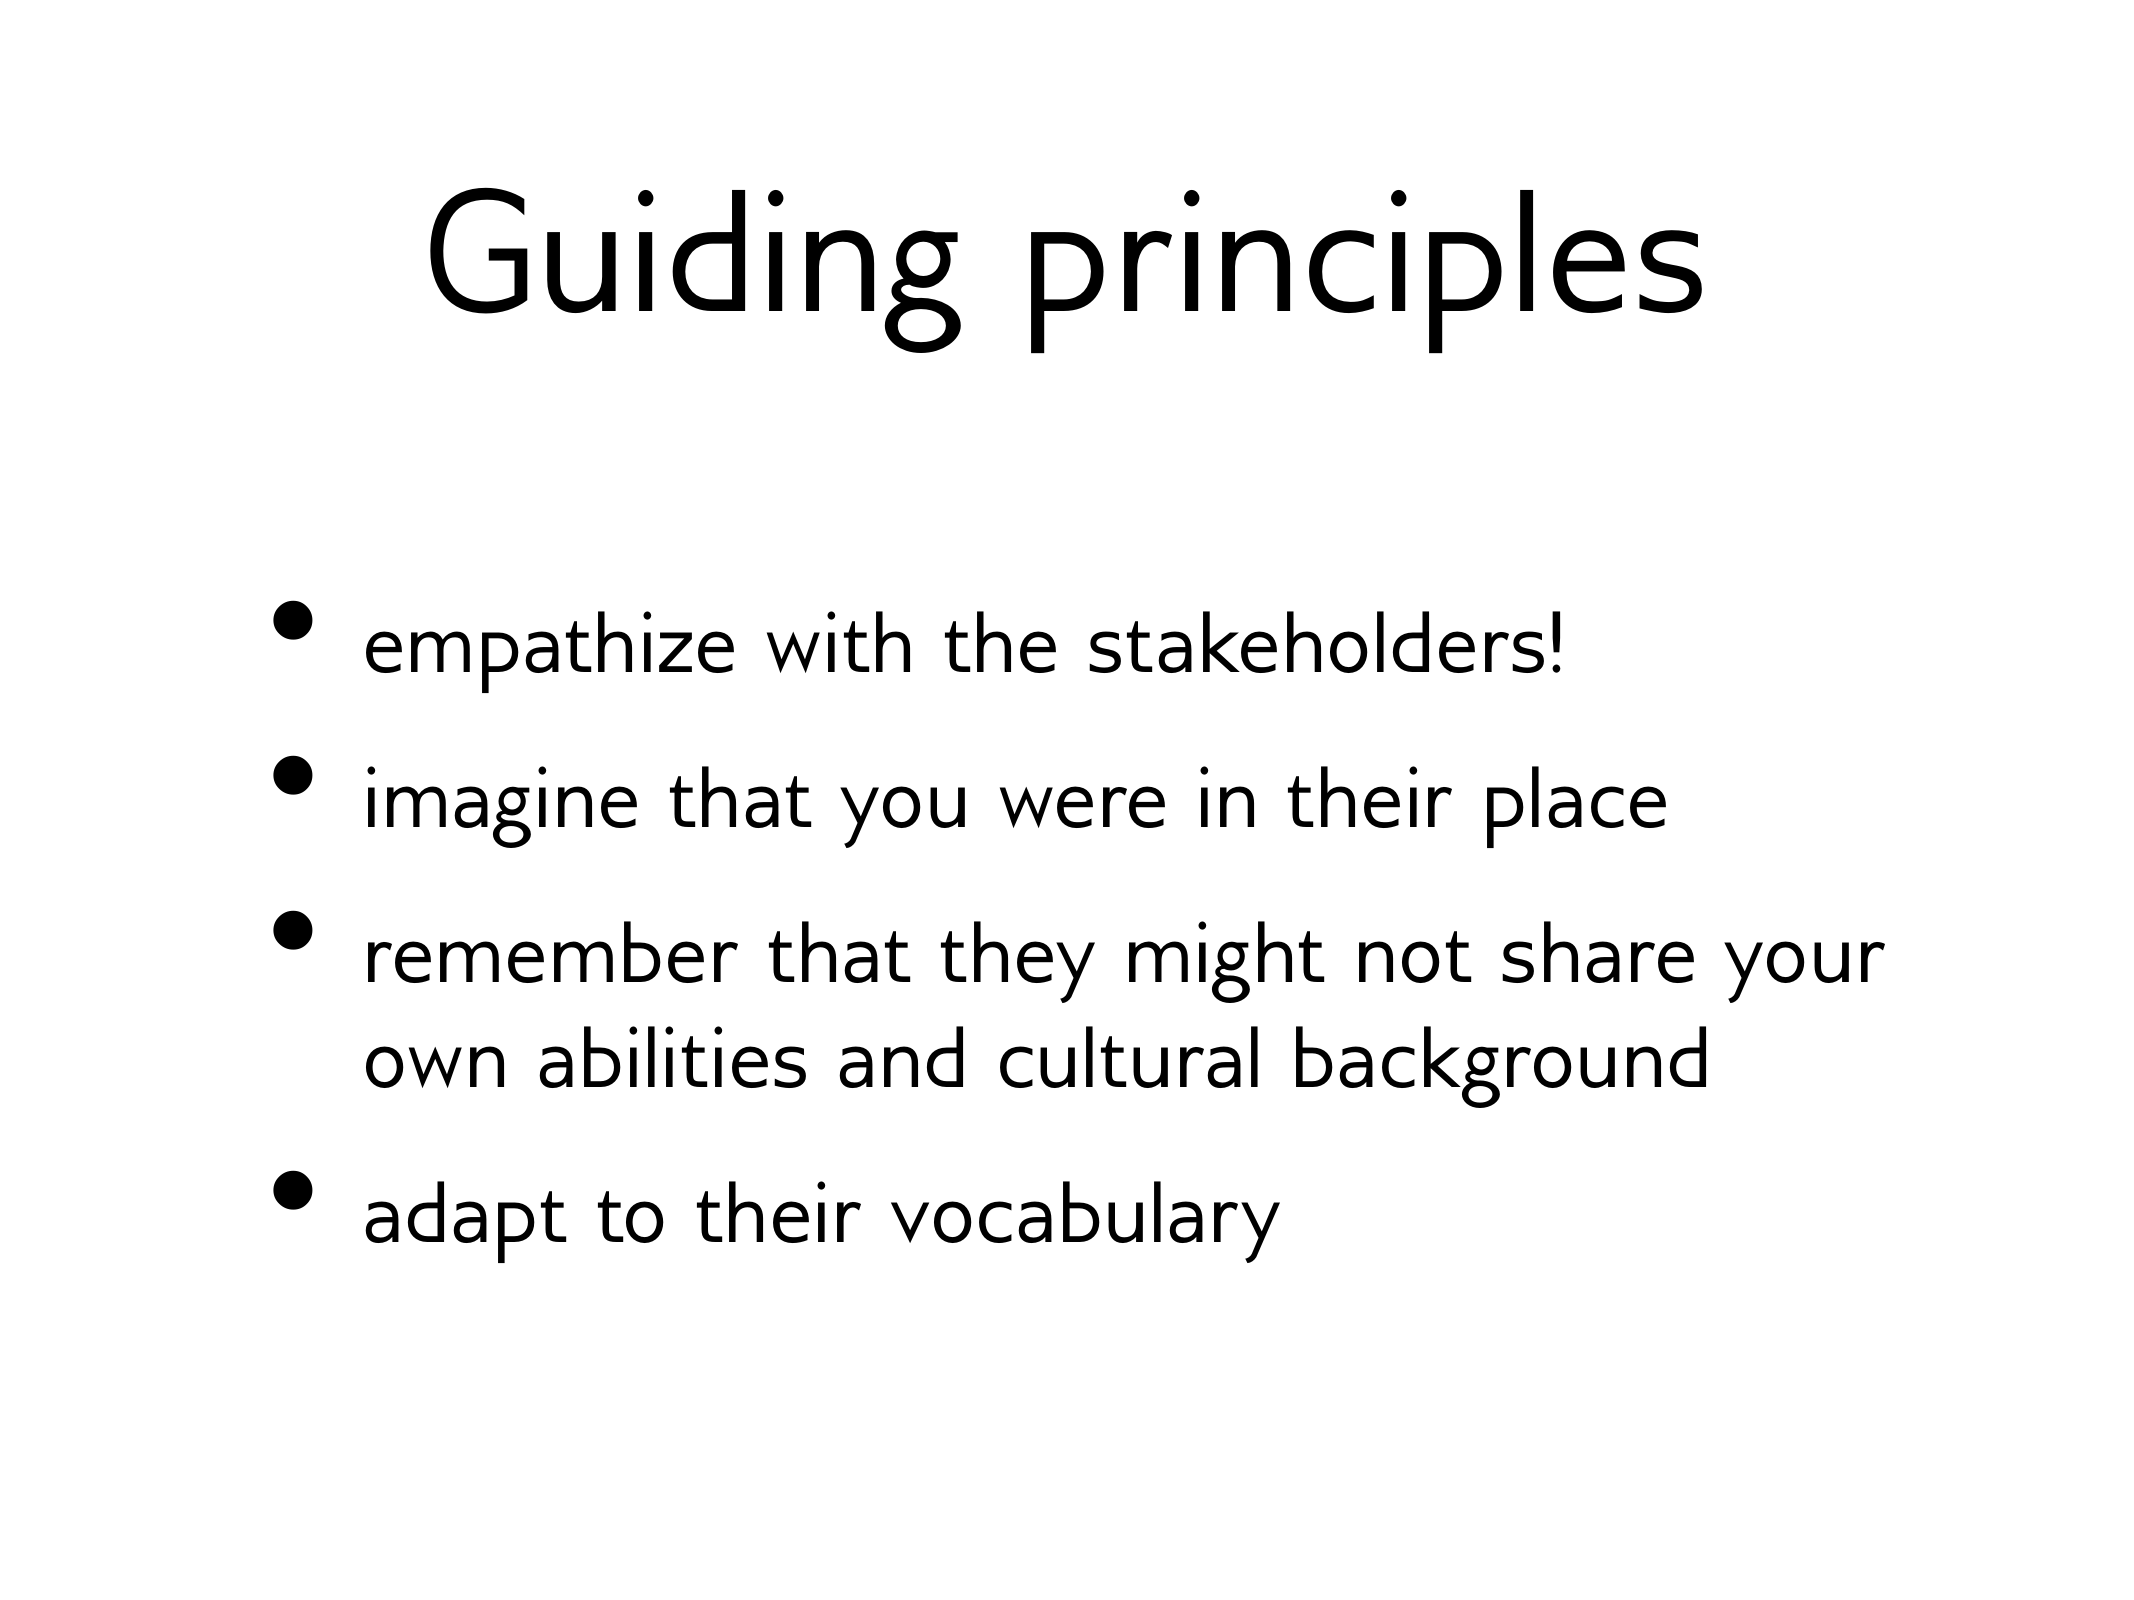

# Guiding principles
empathize with the stakeholders!
imagine that you were in their place
remember that they might not share your own abilities and cultural background
adapt to their vocabulary